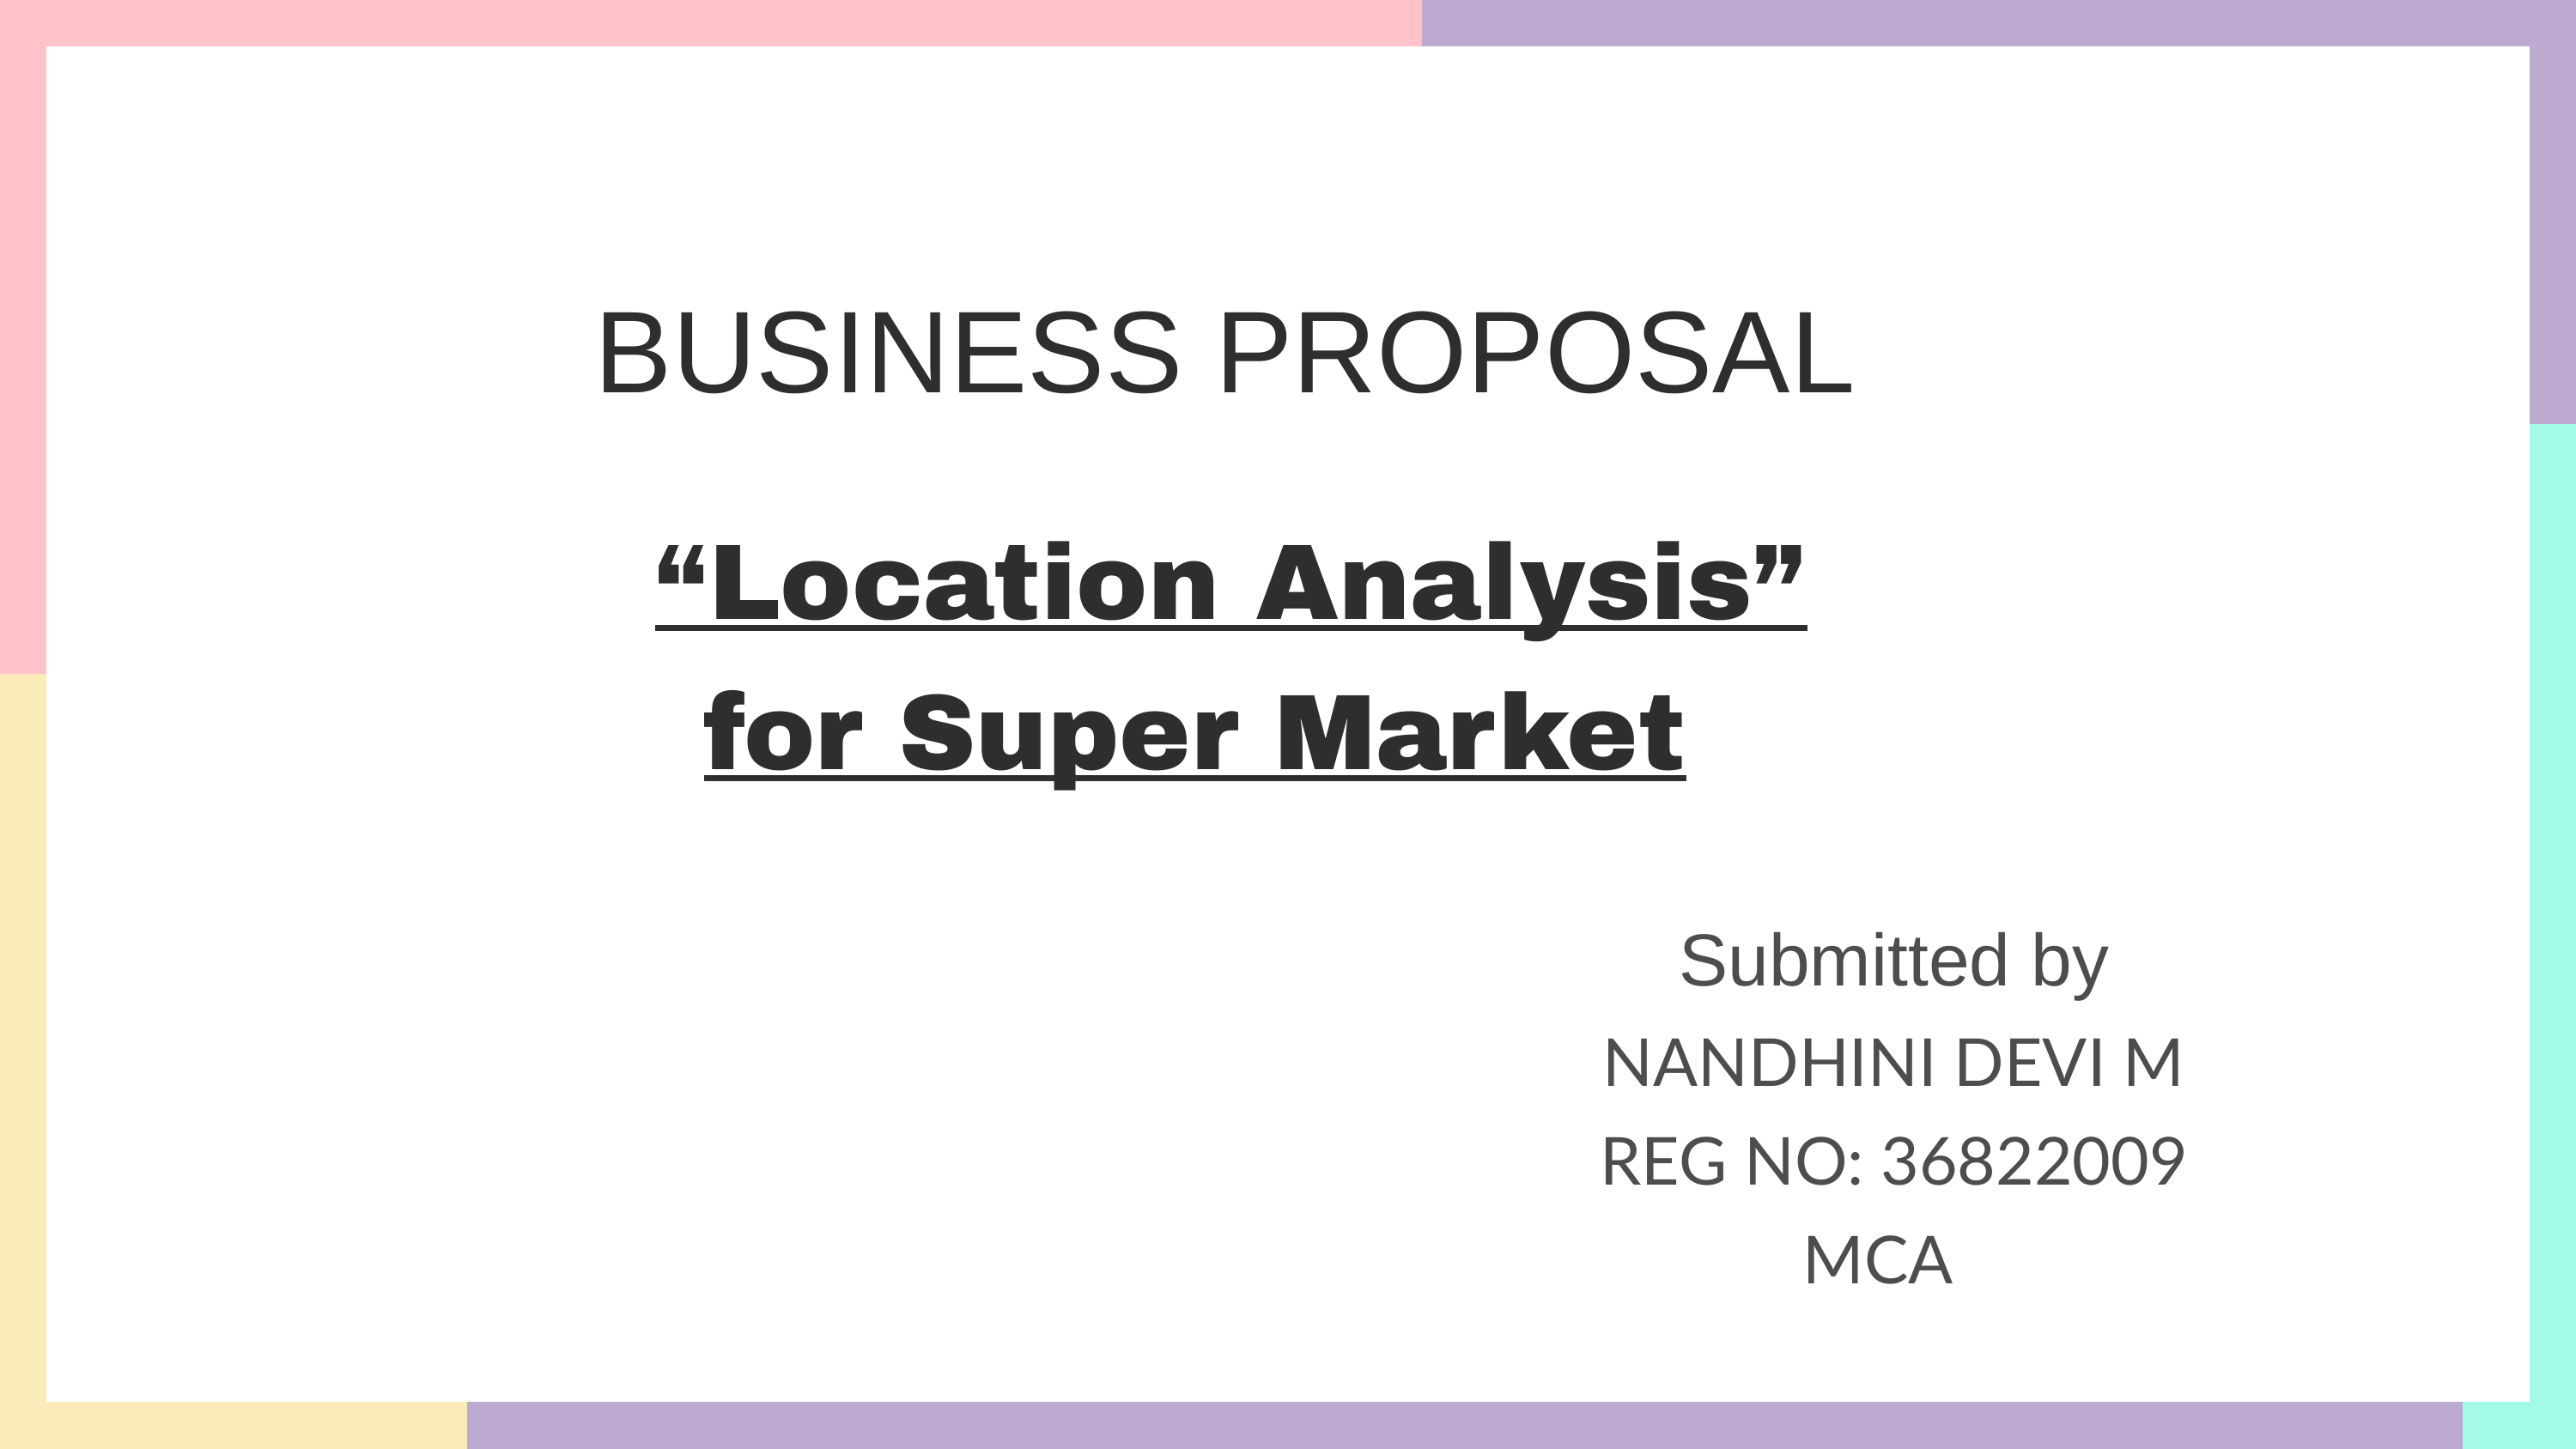

BUSINESS PROPOSAL

  “Location Analysis” for Super Market

Submitted by
NANDHINI DEVI M
REG NO: 36822009
MCA